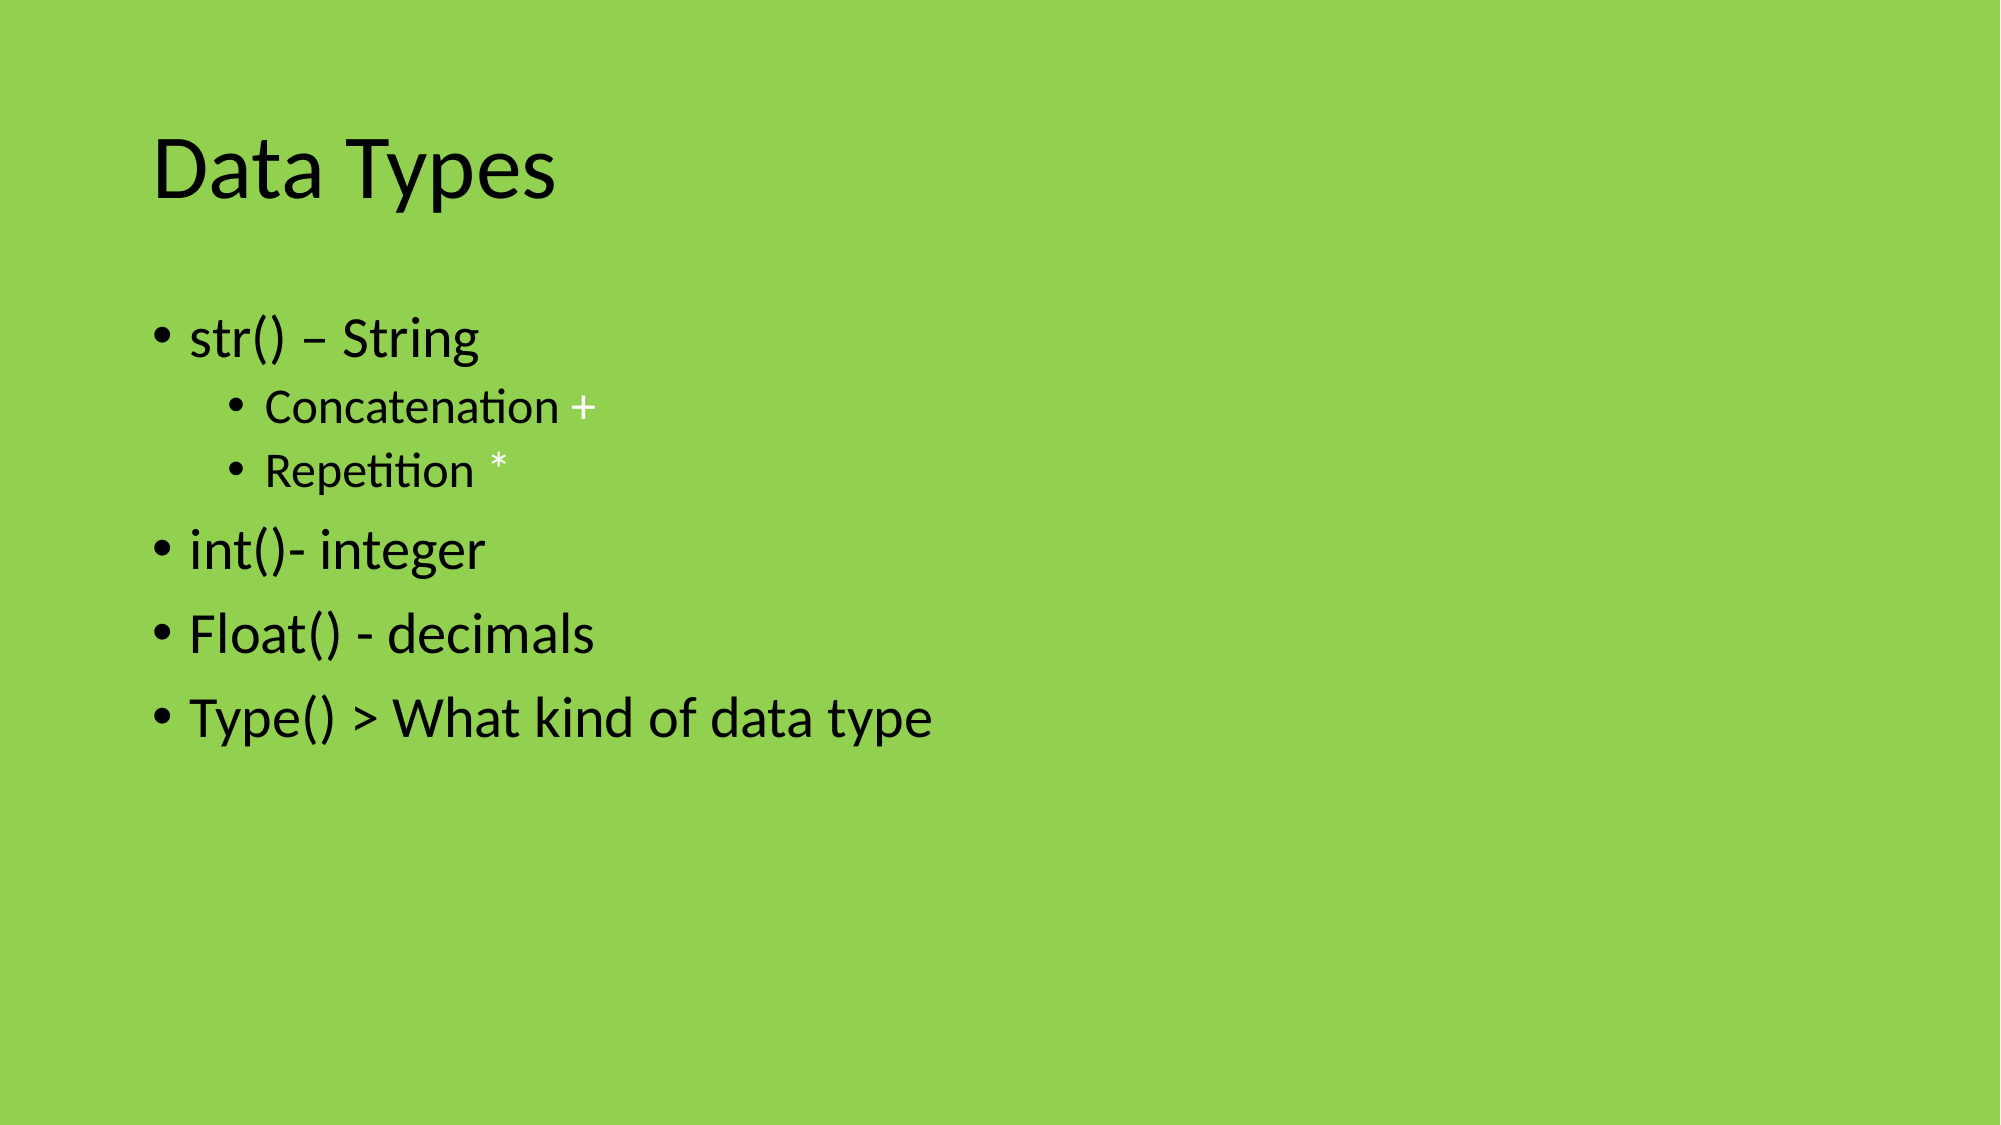

# Data Types
str() – String
Concatenation +
Repetition *
int()- integer
Float() - decimals
Type() > What kind of data type